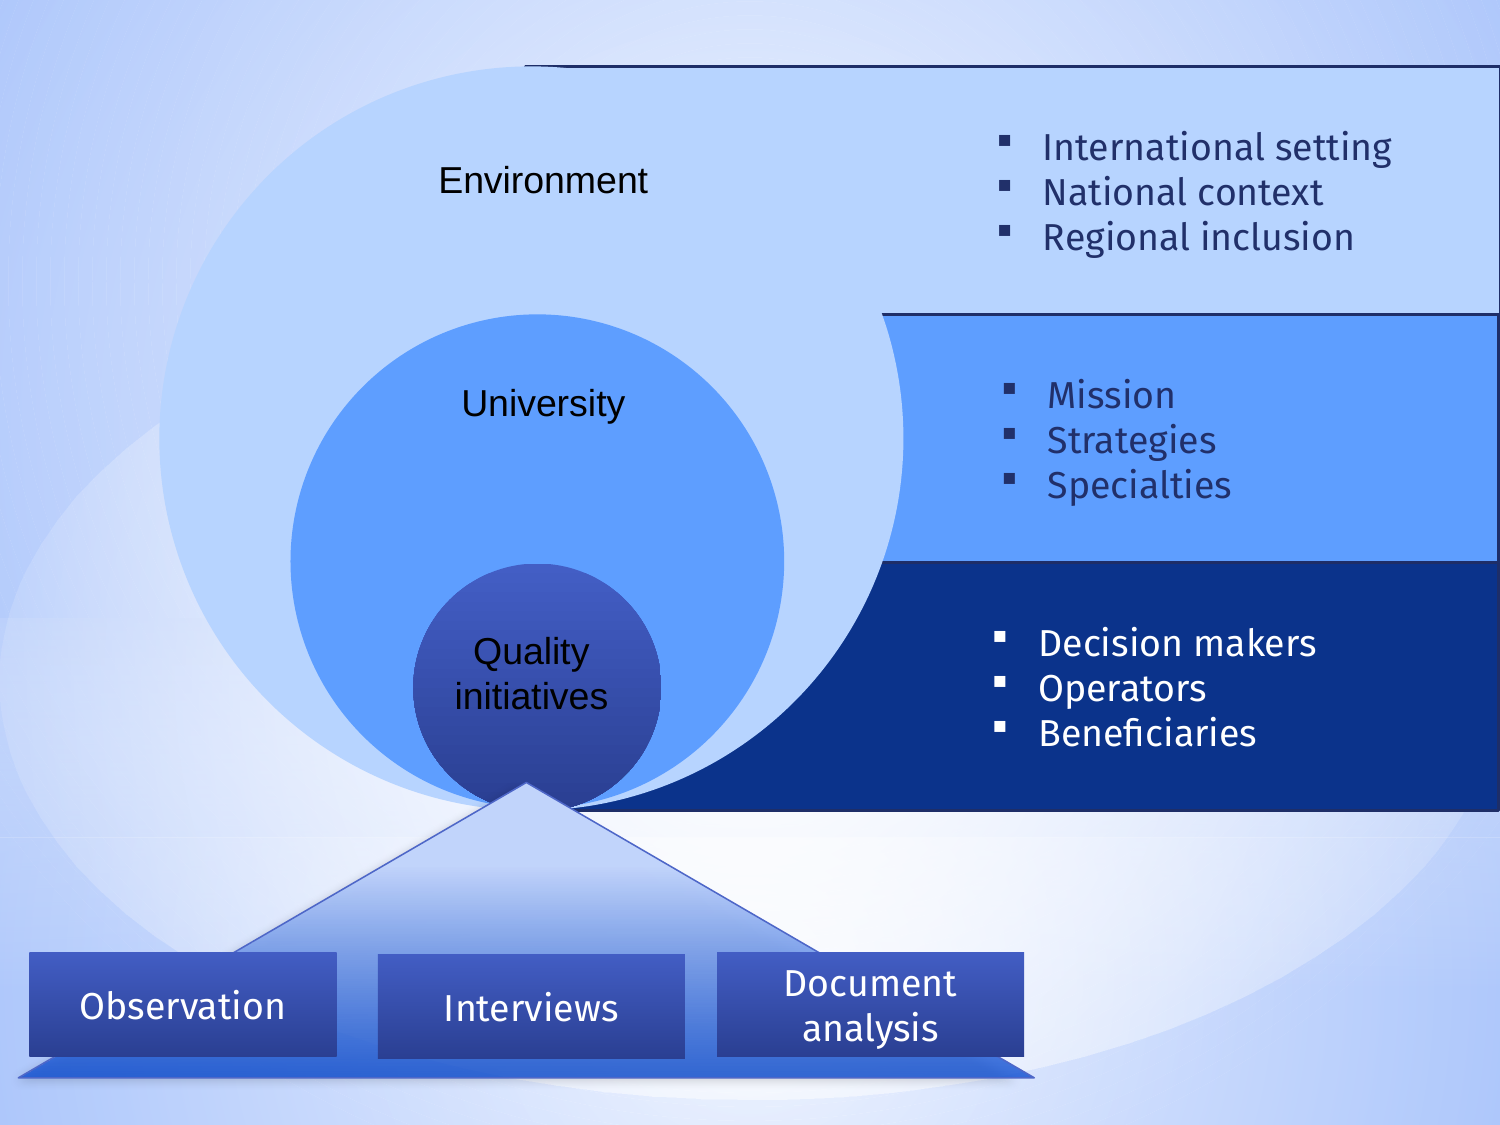

International setting
National context
Regional inclusion

Environment

Mission
Strategies
Specialties
University
Decision makers
Operators
Beneficiaries

Quality
initiatives

Observation
Document analysis
Interviews